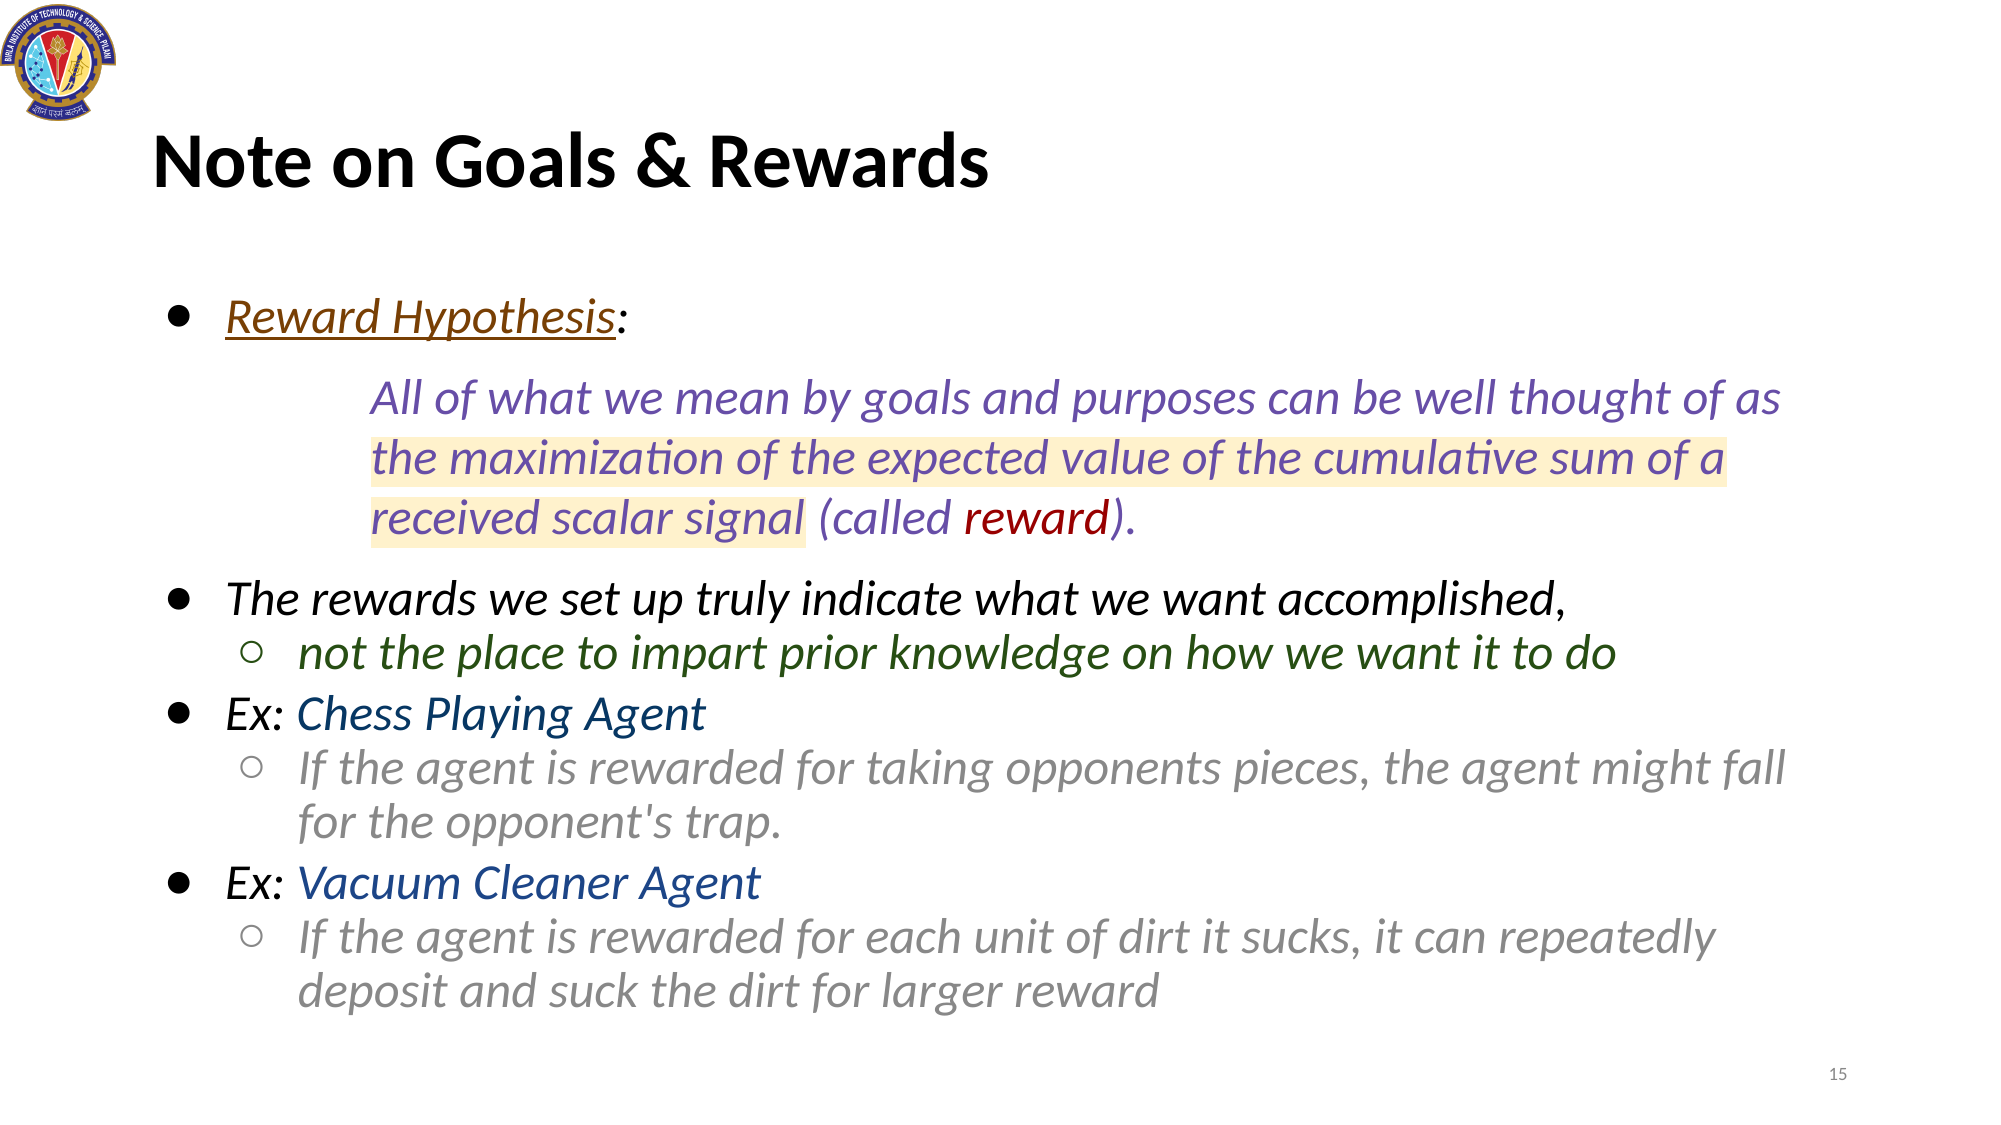

# Note on Goals & Rewards
Reward Hypothesis:
All of what we mean by goals and purposes can be well thought of as the maximization of the expected value of the cumulative sum of a received scalar signal (called reward).
The rewards we set up truly indicate what we want accomplished,
not the place to impart prior knowledge on how we want it to do
Ex: Chess Playing Agent
If the agent is rewarded for taking opponents pieces, the agent might fall for the opponent's trap.
Ex: Vacuum Cleaner Agent
If the agent is rewarded for each unit of dirt it sucks, it can repeatedly deposit and suck the dirt for larger reward
15